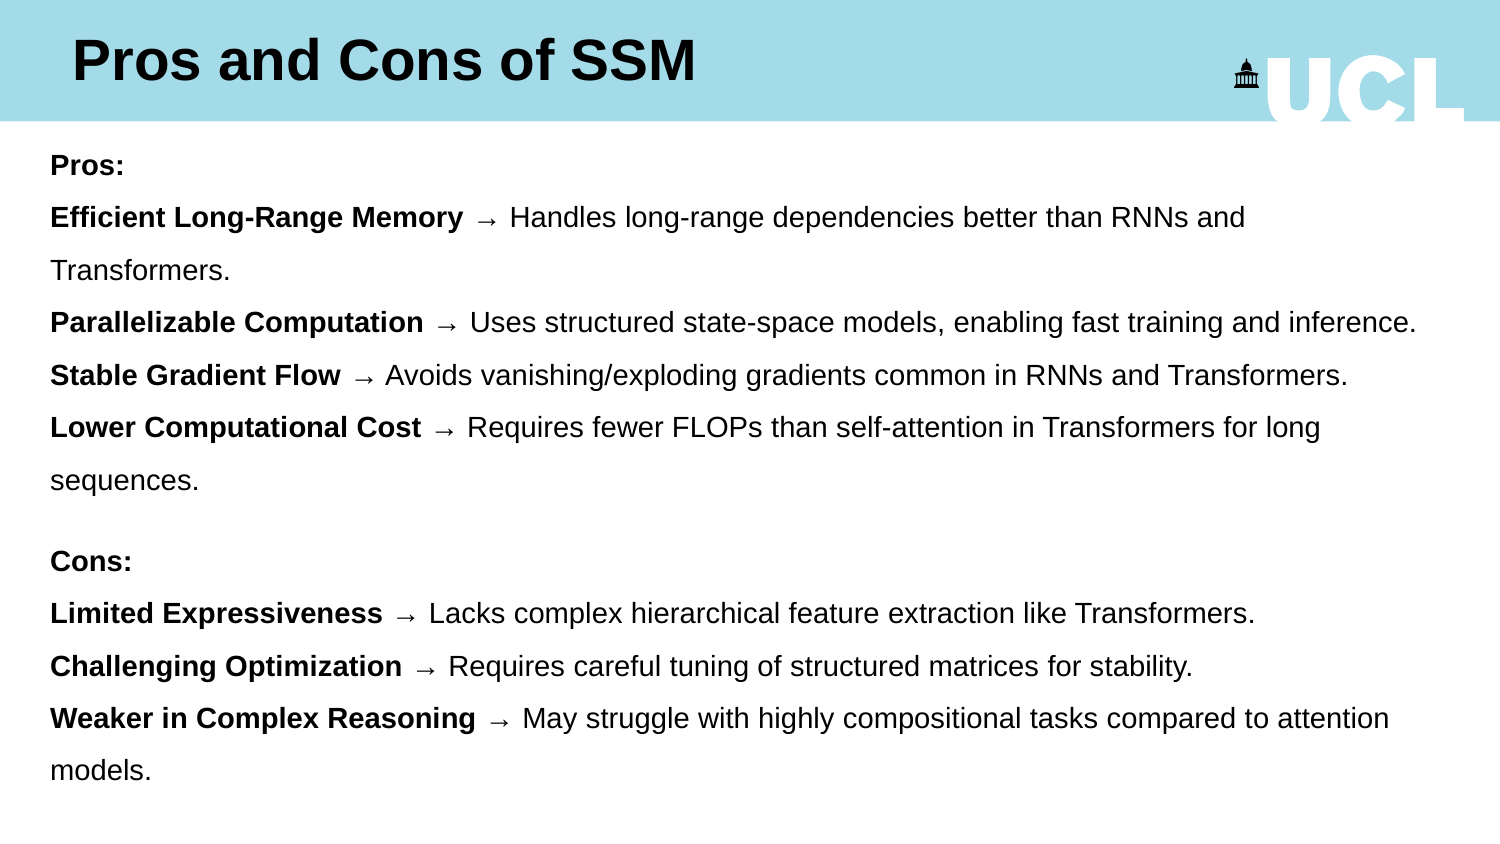

Pros and Cons of SSM
Pros:
Efficient Long-Range Memory → Handles long-range dependencies better than RNNs and Transformers.
Parallelizable Computation → Uses structured state-space models, enabling fast training and inference.
Stable Gradient Flow → Avoids vanishing/exploding gradients common in RNNs and Transformers.
Lower Computational Cost → Requires fewer FLOPs than self-attention in Transformers for long sequences.
Cons:
Limited Expressiveness → Lacks complex hierarchical feature extraction like Transformers.
Challenging Optimization → Requires careful tuning of structured matrices for stability.
Weaker in Complex Reasoning → May struggle with highly compositional tasks compared to attention models.